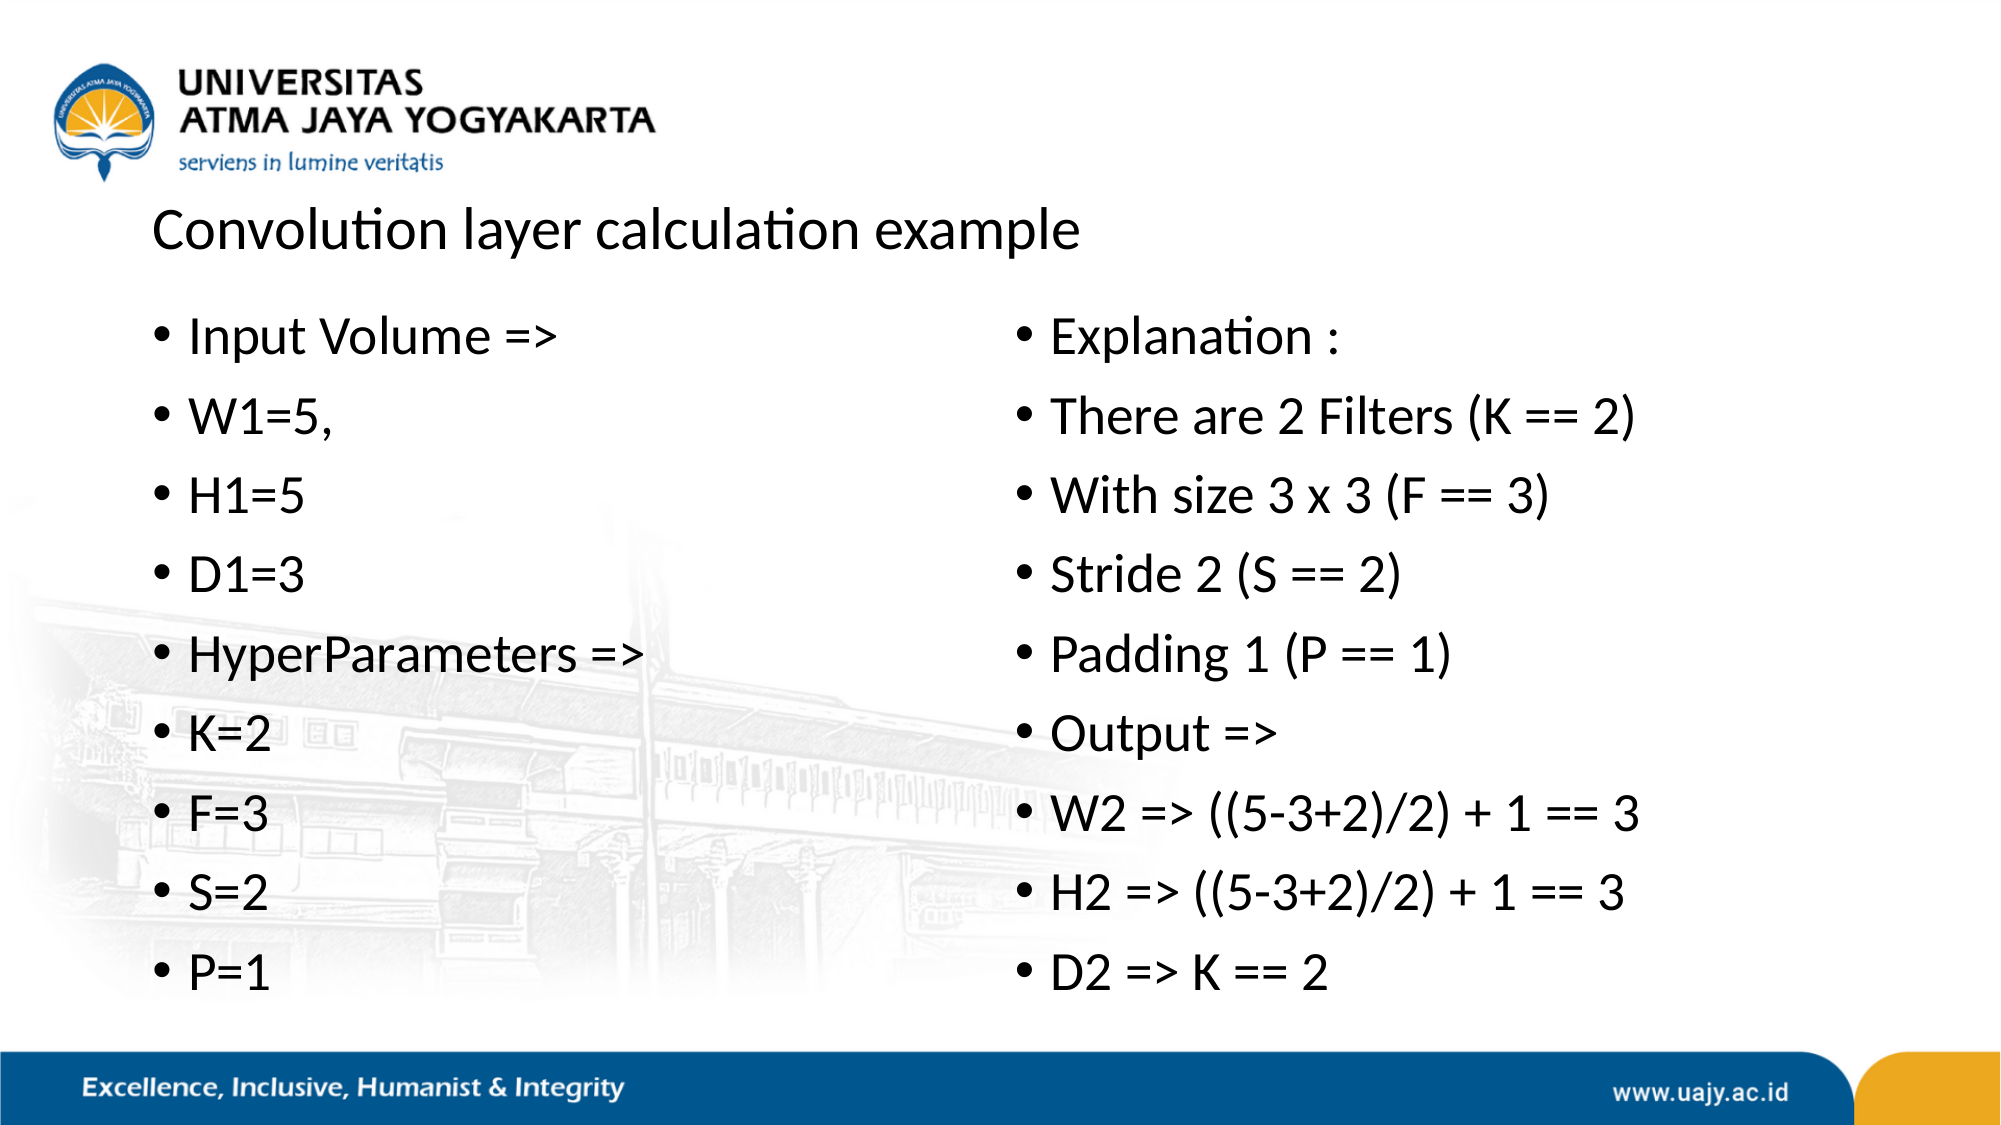

# Convolution layer calculation example
Input Volume =>
W1=5,
H1=5
D1=3
HyperParameters =>
K=2
F=3
S=2
P=1
Explanation :
There are 2 Filters (K == 2)
With size 3 x 3 (F == 3)
Stride 2 (S == 2)
Padding 1 (P == 1)
Output =>
W2 => ((5-3+2)/2) + 1 == 3
H2 => ((5-3+2)/2) + 1 == 3
D2 => K == 2